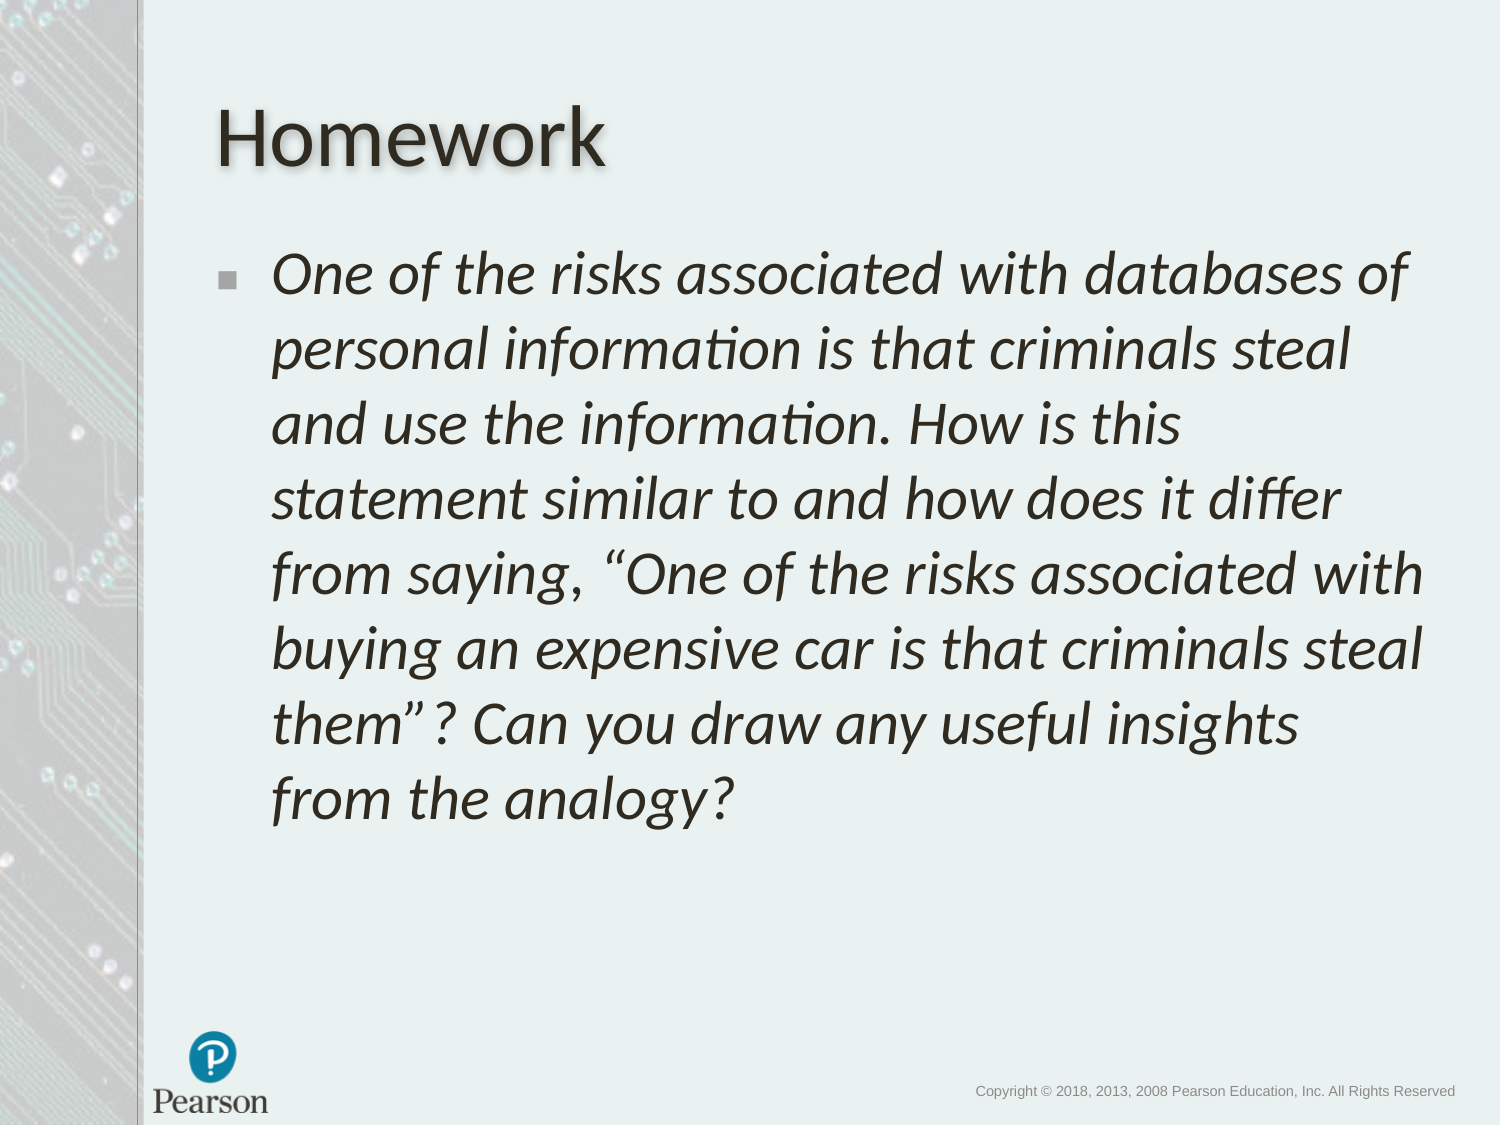

# Homework
One of the risks associated with databases of personal information is that criminals steal and use the information. How is this statement similar to and how does it differ from saying, “One of the risks associated with buying an expensive car is that criminals steal them”? Can you draw any useful insights from the analogy?
Copyright © 2018, 2013, 2008 Pearson Education, Inc. All Rights Reserved